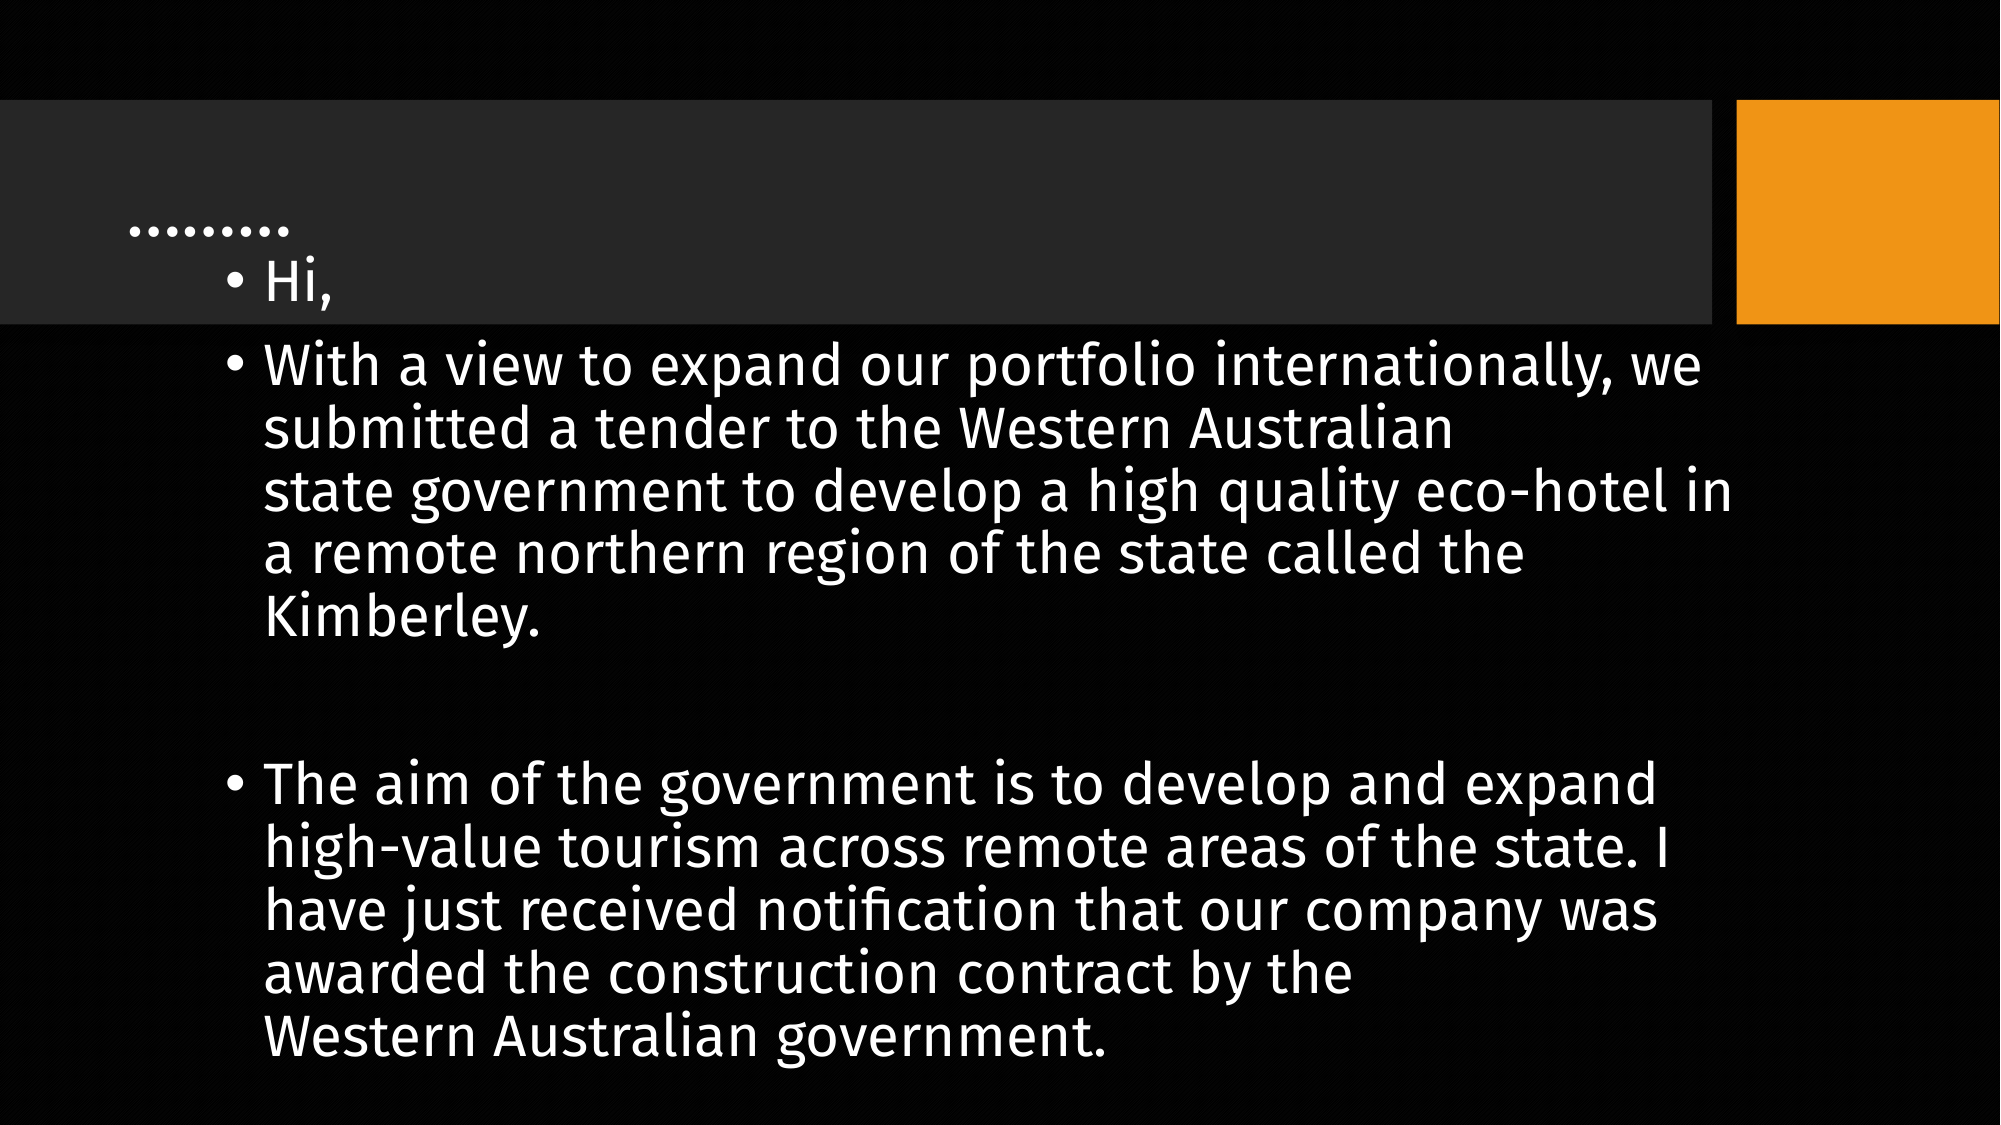

# ………
Hi,
With a view to expand our portfolio internationally, we submitted a tender to the Western Australian state government to develop a high quality eco-hotel in a remote northern region of the state called the Kimberley.

The aim of the government is to develop and expand high-value tourism across remote areas of the state. I have just received notification that our company was awarded the construction contract by the Western Australian government.